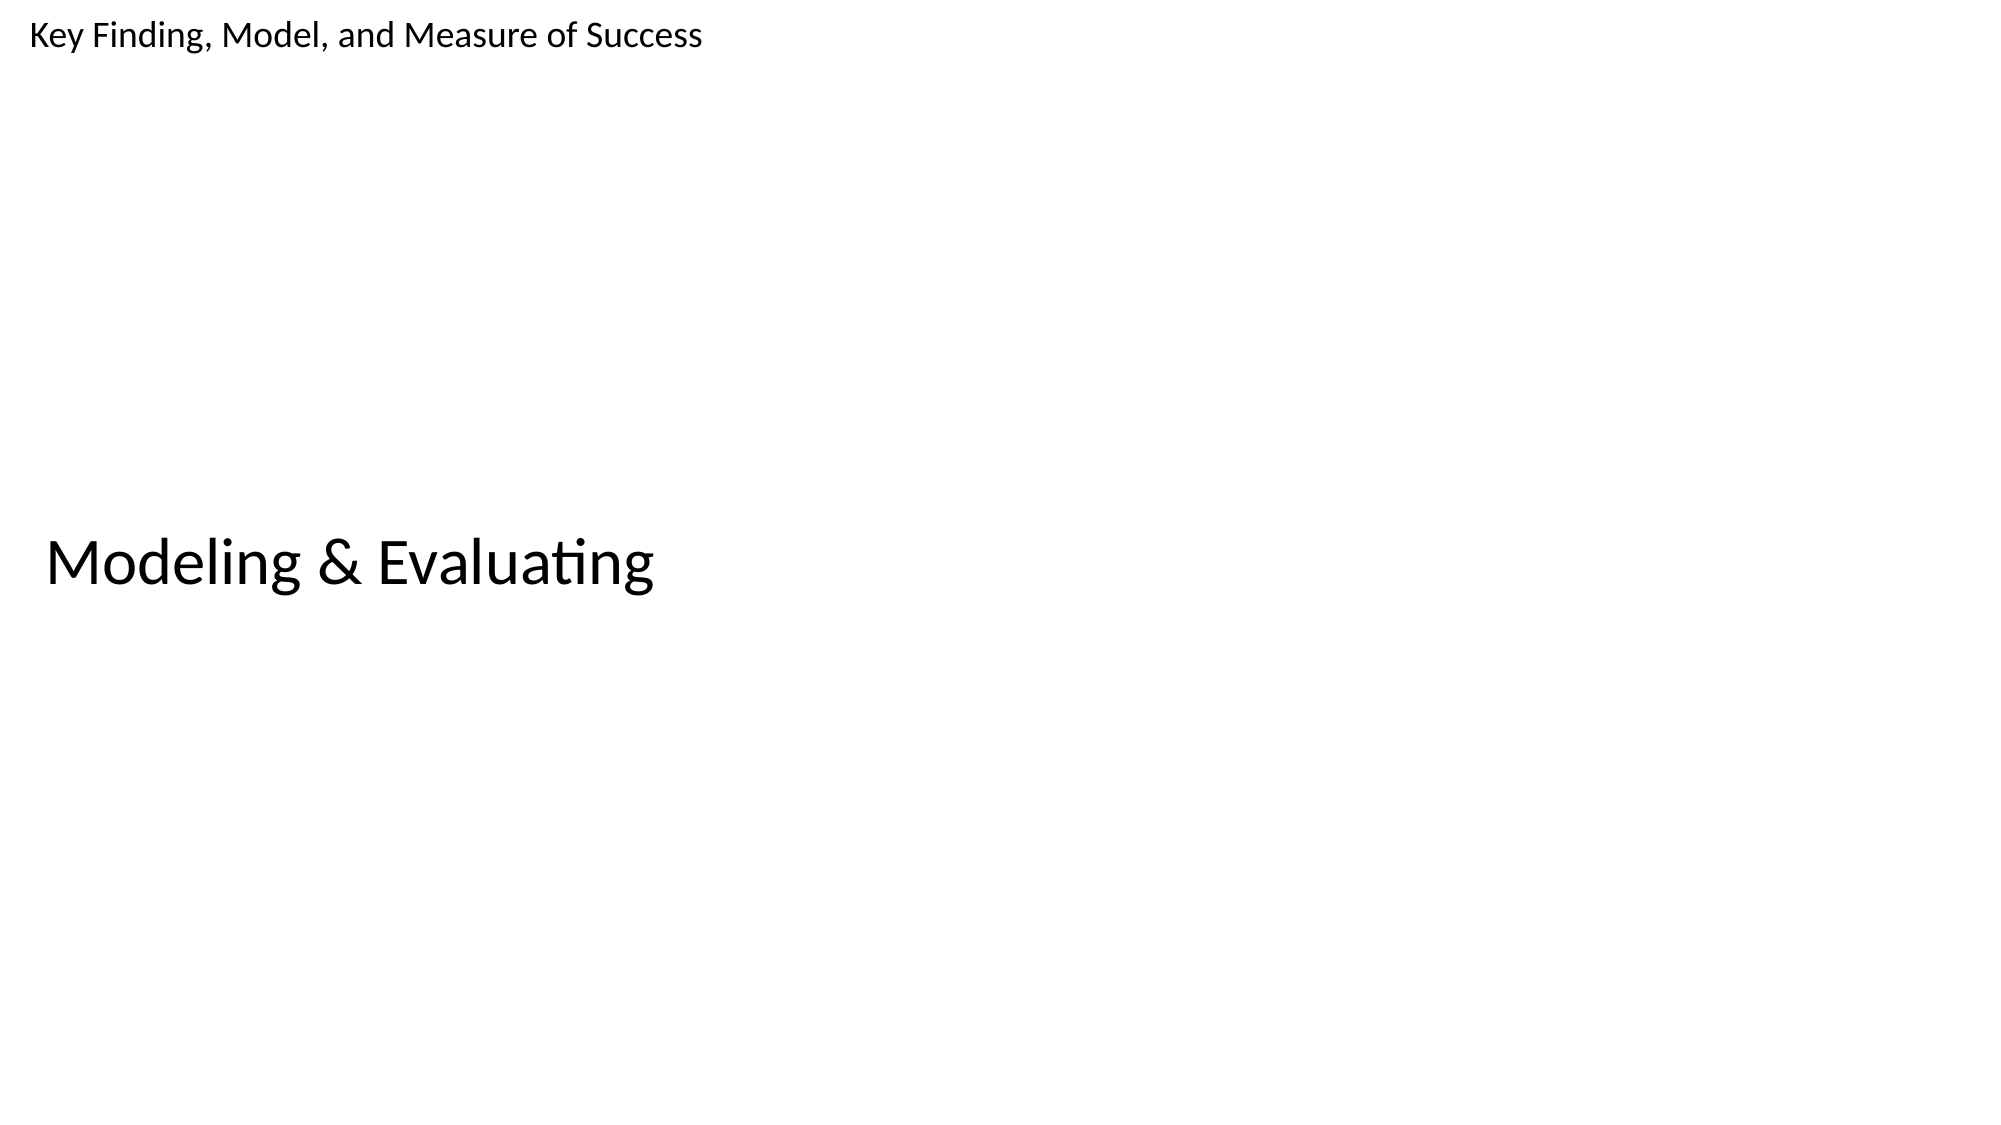

# Key Finding, Model, and Measure of Success

Modeling & Evaluating